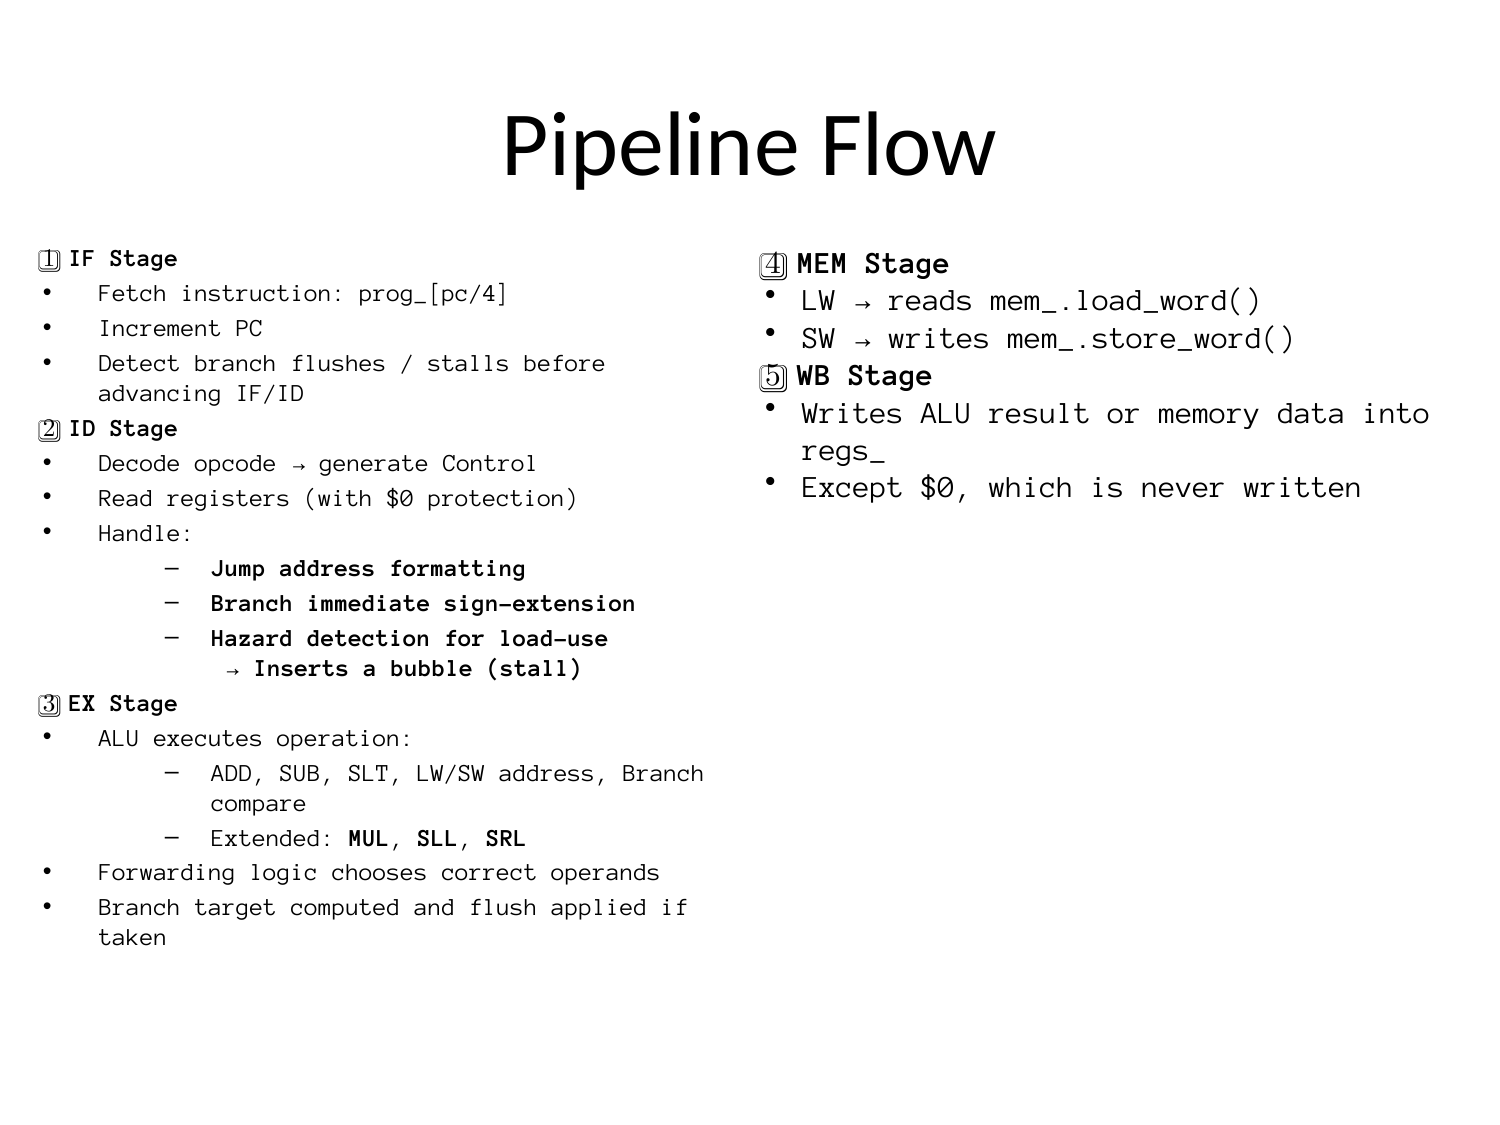

# Pipeline Flow
1️⃣ IF Stage
Fetch instruction: prog_[pc/4]
Increment PC
Detect branch flushes / stalls before advancing IF/ID
2️⃣ ID Stage
Decode opcode → generate Control
Read registers (with $0 protection)
Handle:
Jump address formatting
Branch immediate sign-extension
Hazard detection for load-use
 → Inserts a bubble (stall)
3️⃣ EX Stage
ALU executes operation:
ADD, SUB, SLT, LW/SW address, Branch compare
Extended: MUL, SLL, SRL
Forwarding logic chooses correct operands
Branch target computed and flush applied if taken

4️⃣ MEM Stage
LW → reads mem_.load_word()
SW → writes mem_.store_word()
5️⃣ WB Stage
Writes ALU result or memory data into regs_
Except $0, which is never written